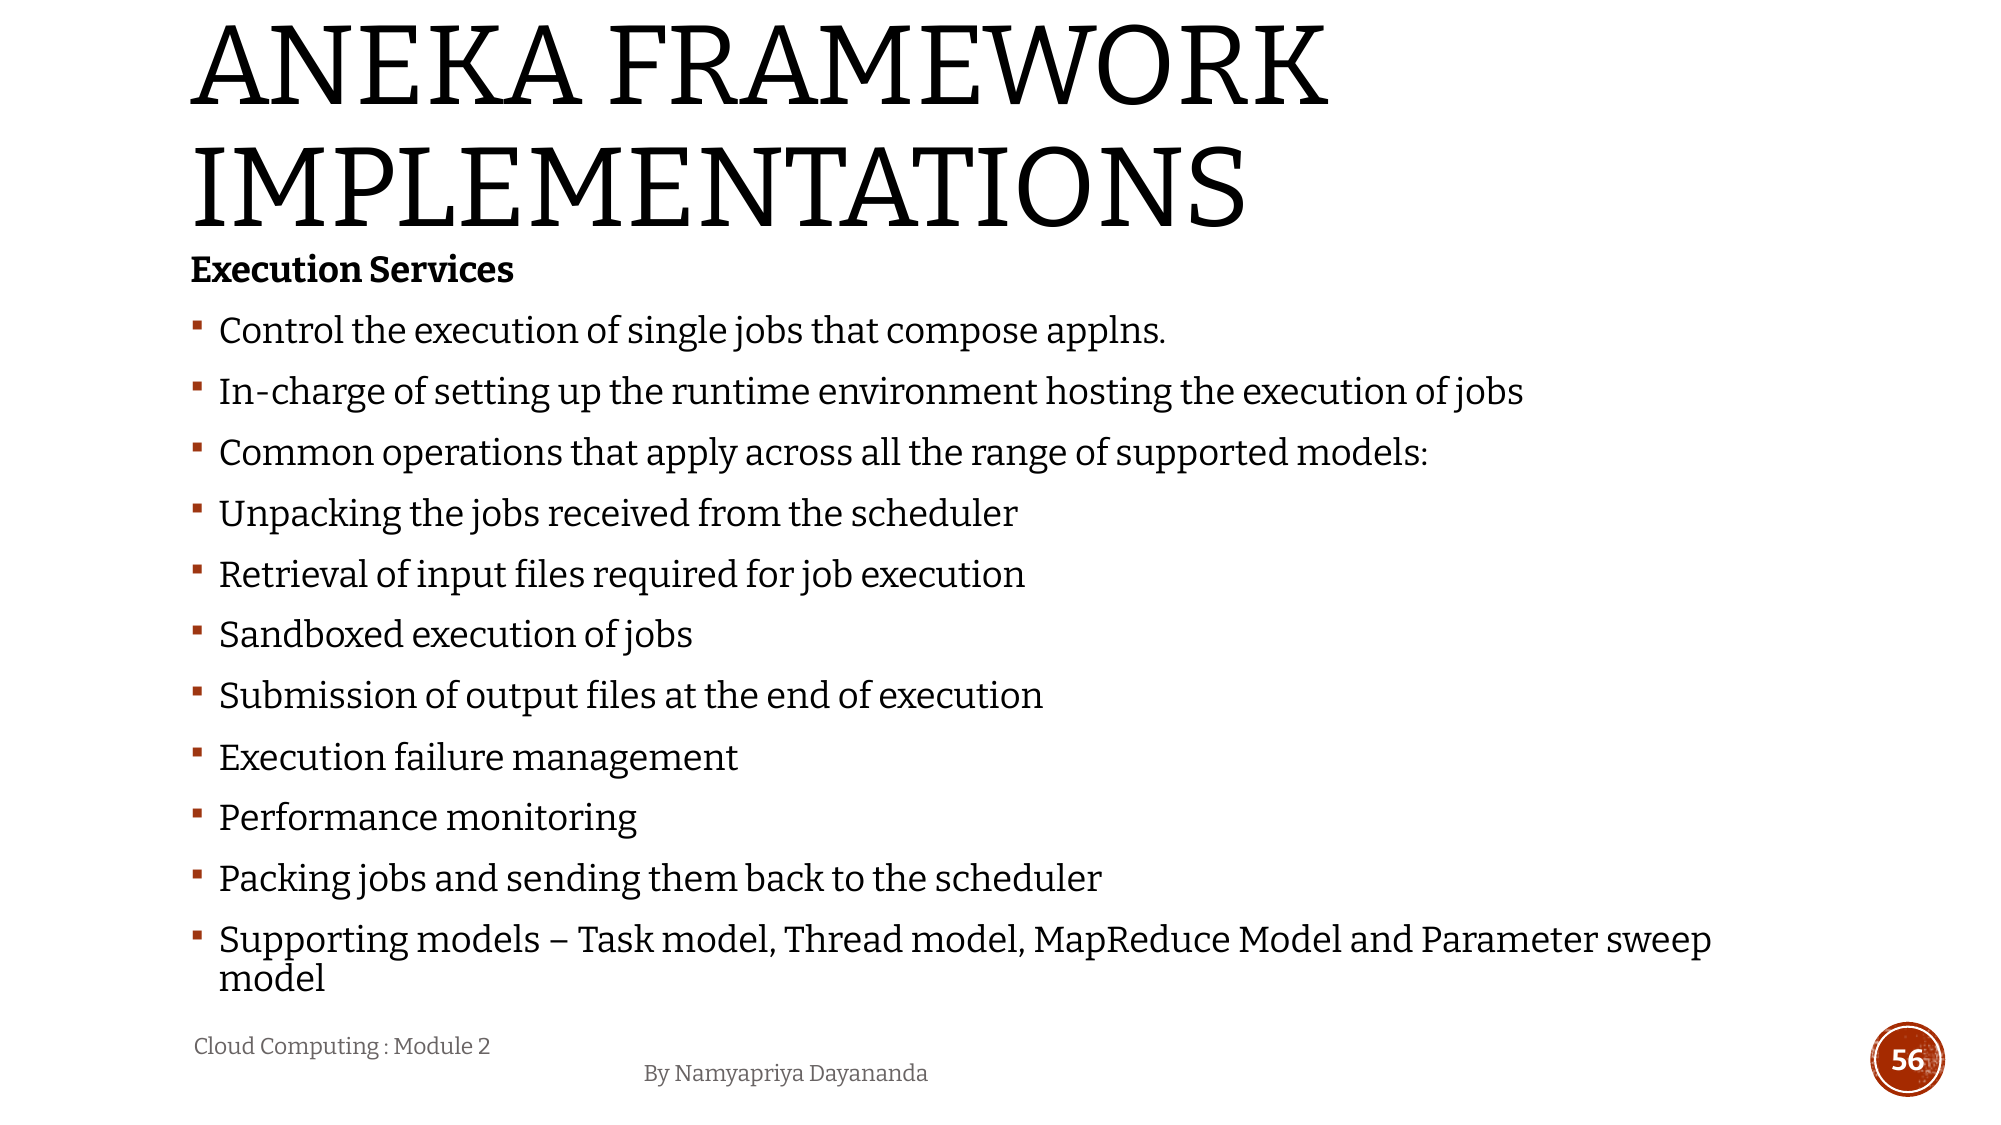

# Aneka Framework implementations
Execution Services
Control the execution of single jobs that compose applns.
In-charge of setting up the runtime environment hosting the execution of jobs
Common operations that apply across all the range of supported models:
Unpacking the jobs received from the scheduler
Retrieval of input files required for job execution
Sandboxed execution of jobs
Submission of output files at the end of execution
Execution failure management
Performance monitoring
Packing jobs and sending them back to the scheduler
Supporting models – Task model, Thread model, MapReduce Model and Parameter sweep model
Cloud Computing : Module 2                                                   										By Namyapriya Dayananda
56